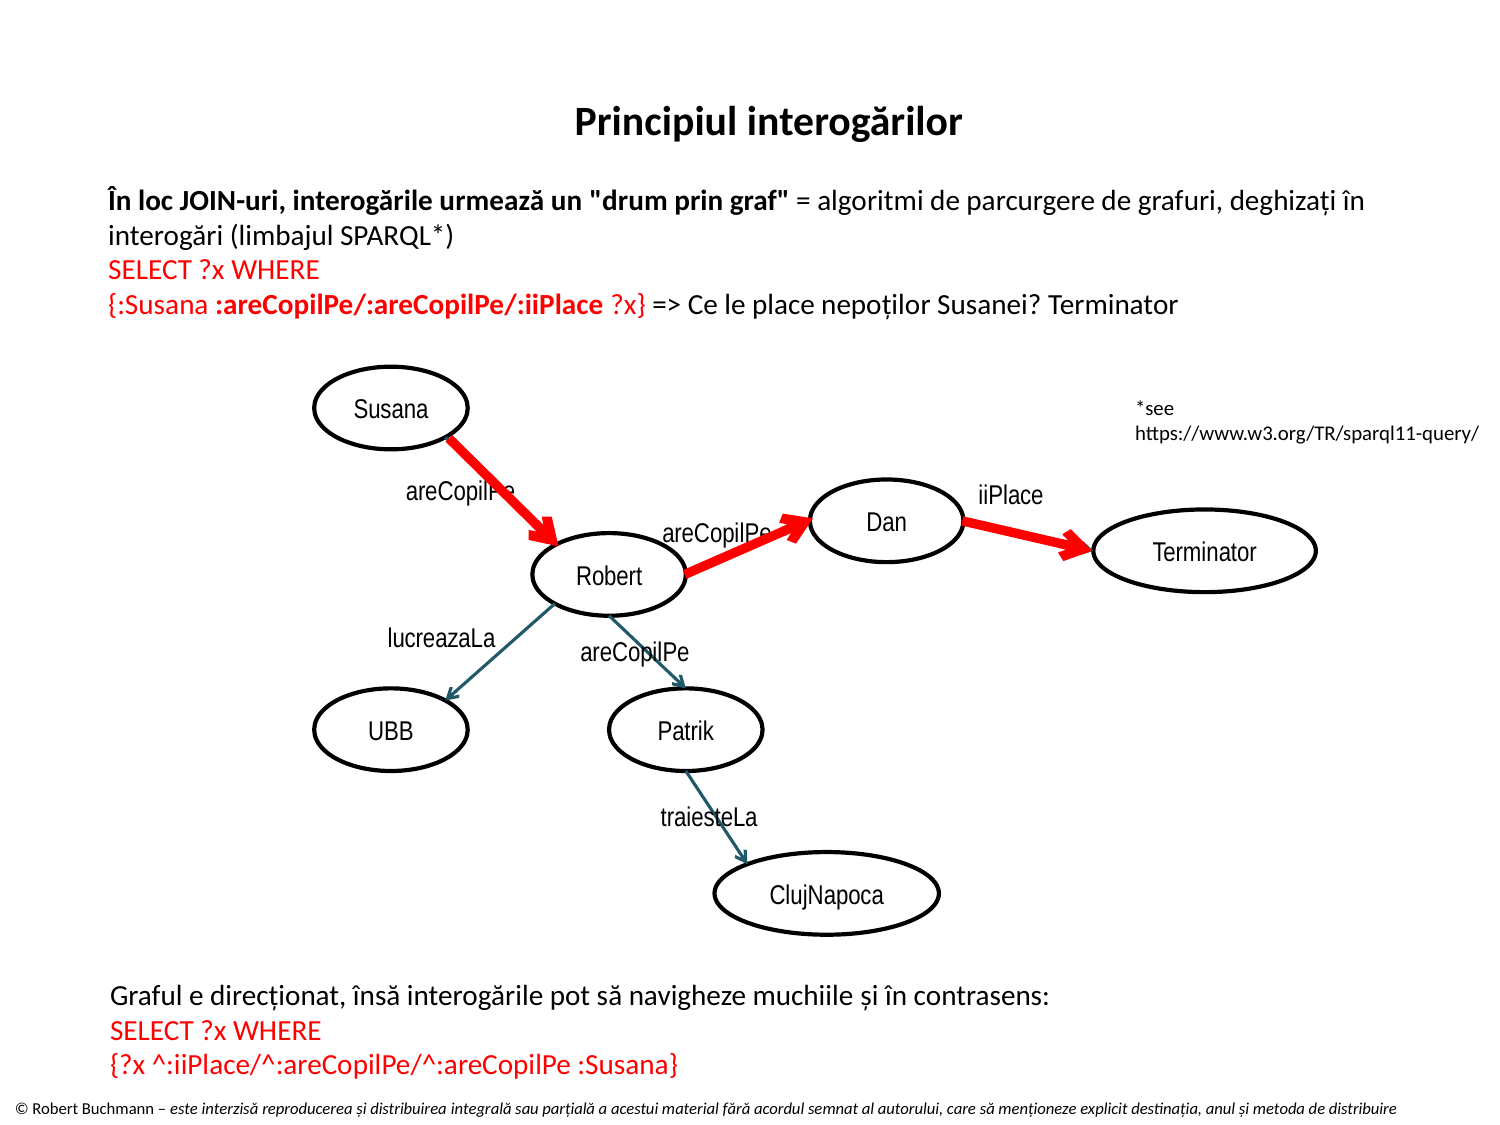

Principiul interogărilor

În loc JOIN-uri, interogările urmează un "drum prin graf" = algoritmi de parcurgere de grafuri, deghizați în interogări (limbajul SPARQL*)
SELECT ?x WHERE
{:Susana :areCopilPe/:areCopilPe/:iiPlace ?x} => Ce le place nepoților Susanei? Terminator
Susana
*see
https://www.w3.org/TR/sparql11-query/
areCopilPe
iiPlace
Dan
areCopilPe
Terminator
Robert
lucreazaLa
areCopilPe
UBB
Patrik
traiesteLa
ClujNapoca
Graful e direcționat, însă interogările pot să navigheze muchiile și în contrasens:
SELECT ?x WHERE
{?x ^:iiPlace/^:areCopilPe/^:areCopilPe :Susana}